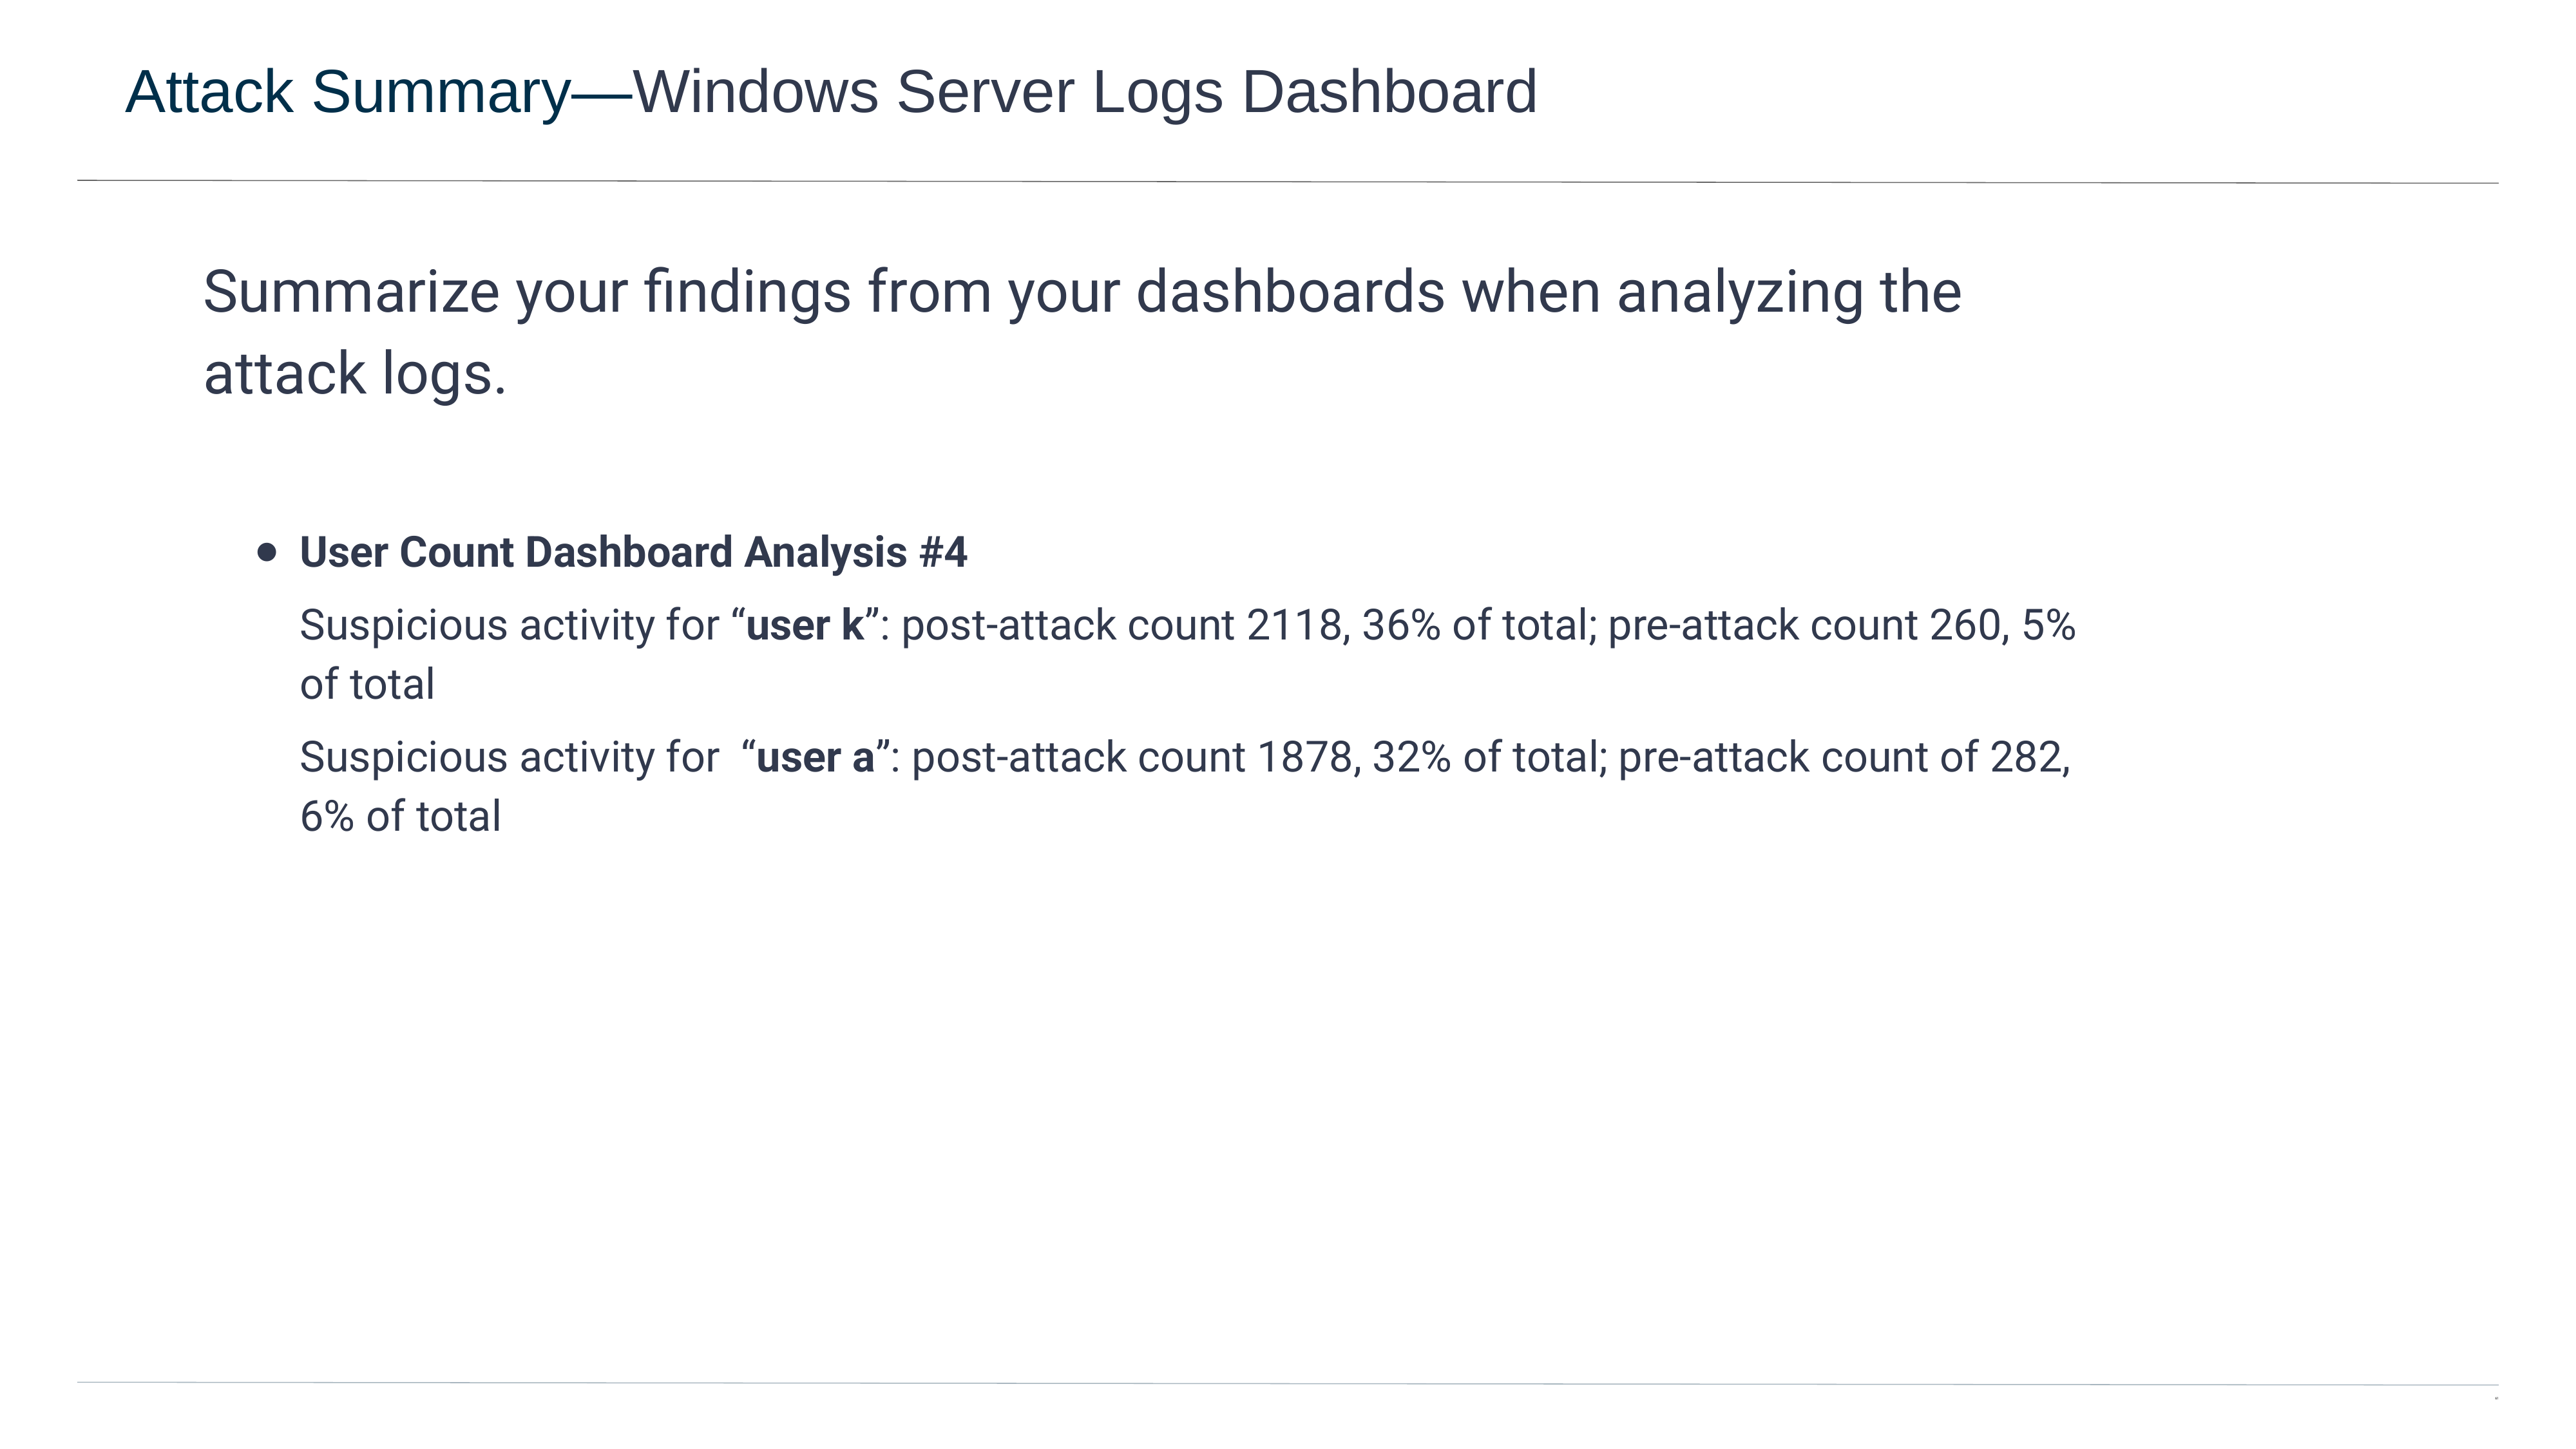

# Attack Summary—Windows Server Logs Dashboard
Summarize your findings from your dashboards when analyzing the attack logs.

User Count Dashboard Analysis #4
Suspicious activity for “user k”: post-attack count 2118, 36% of total; pre-attack count 260, 5% of total
Suspicious activity for  “user a”: post-attack count 1878, 32% of total; pre-attack count of 282, 6% of total
61